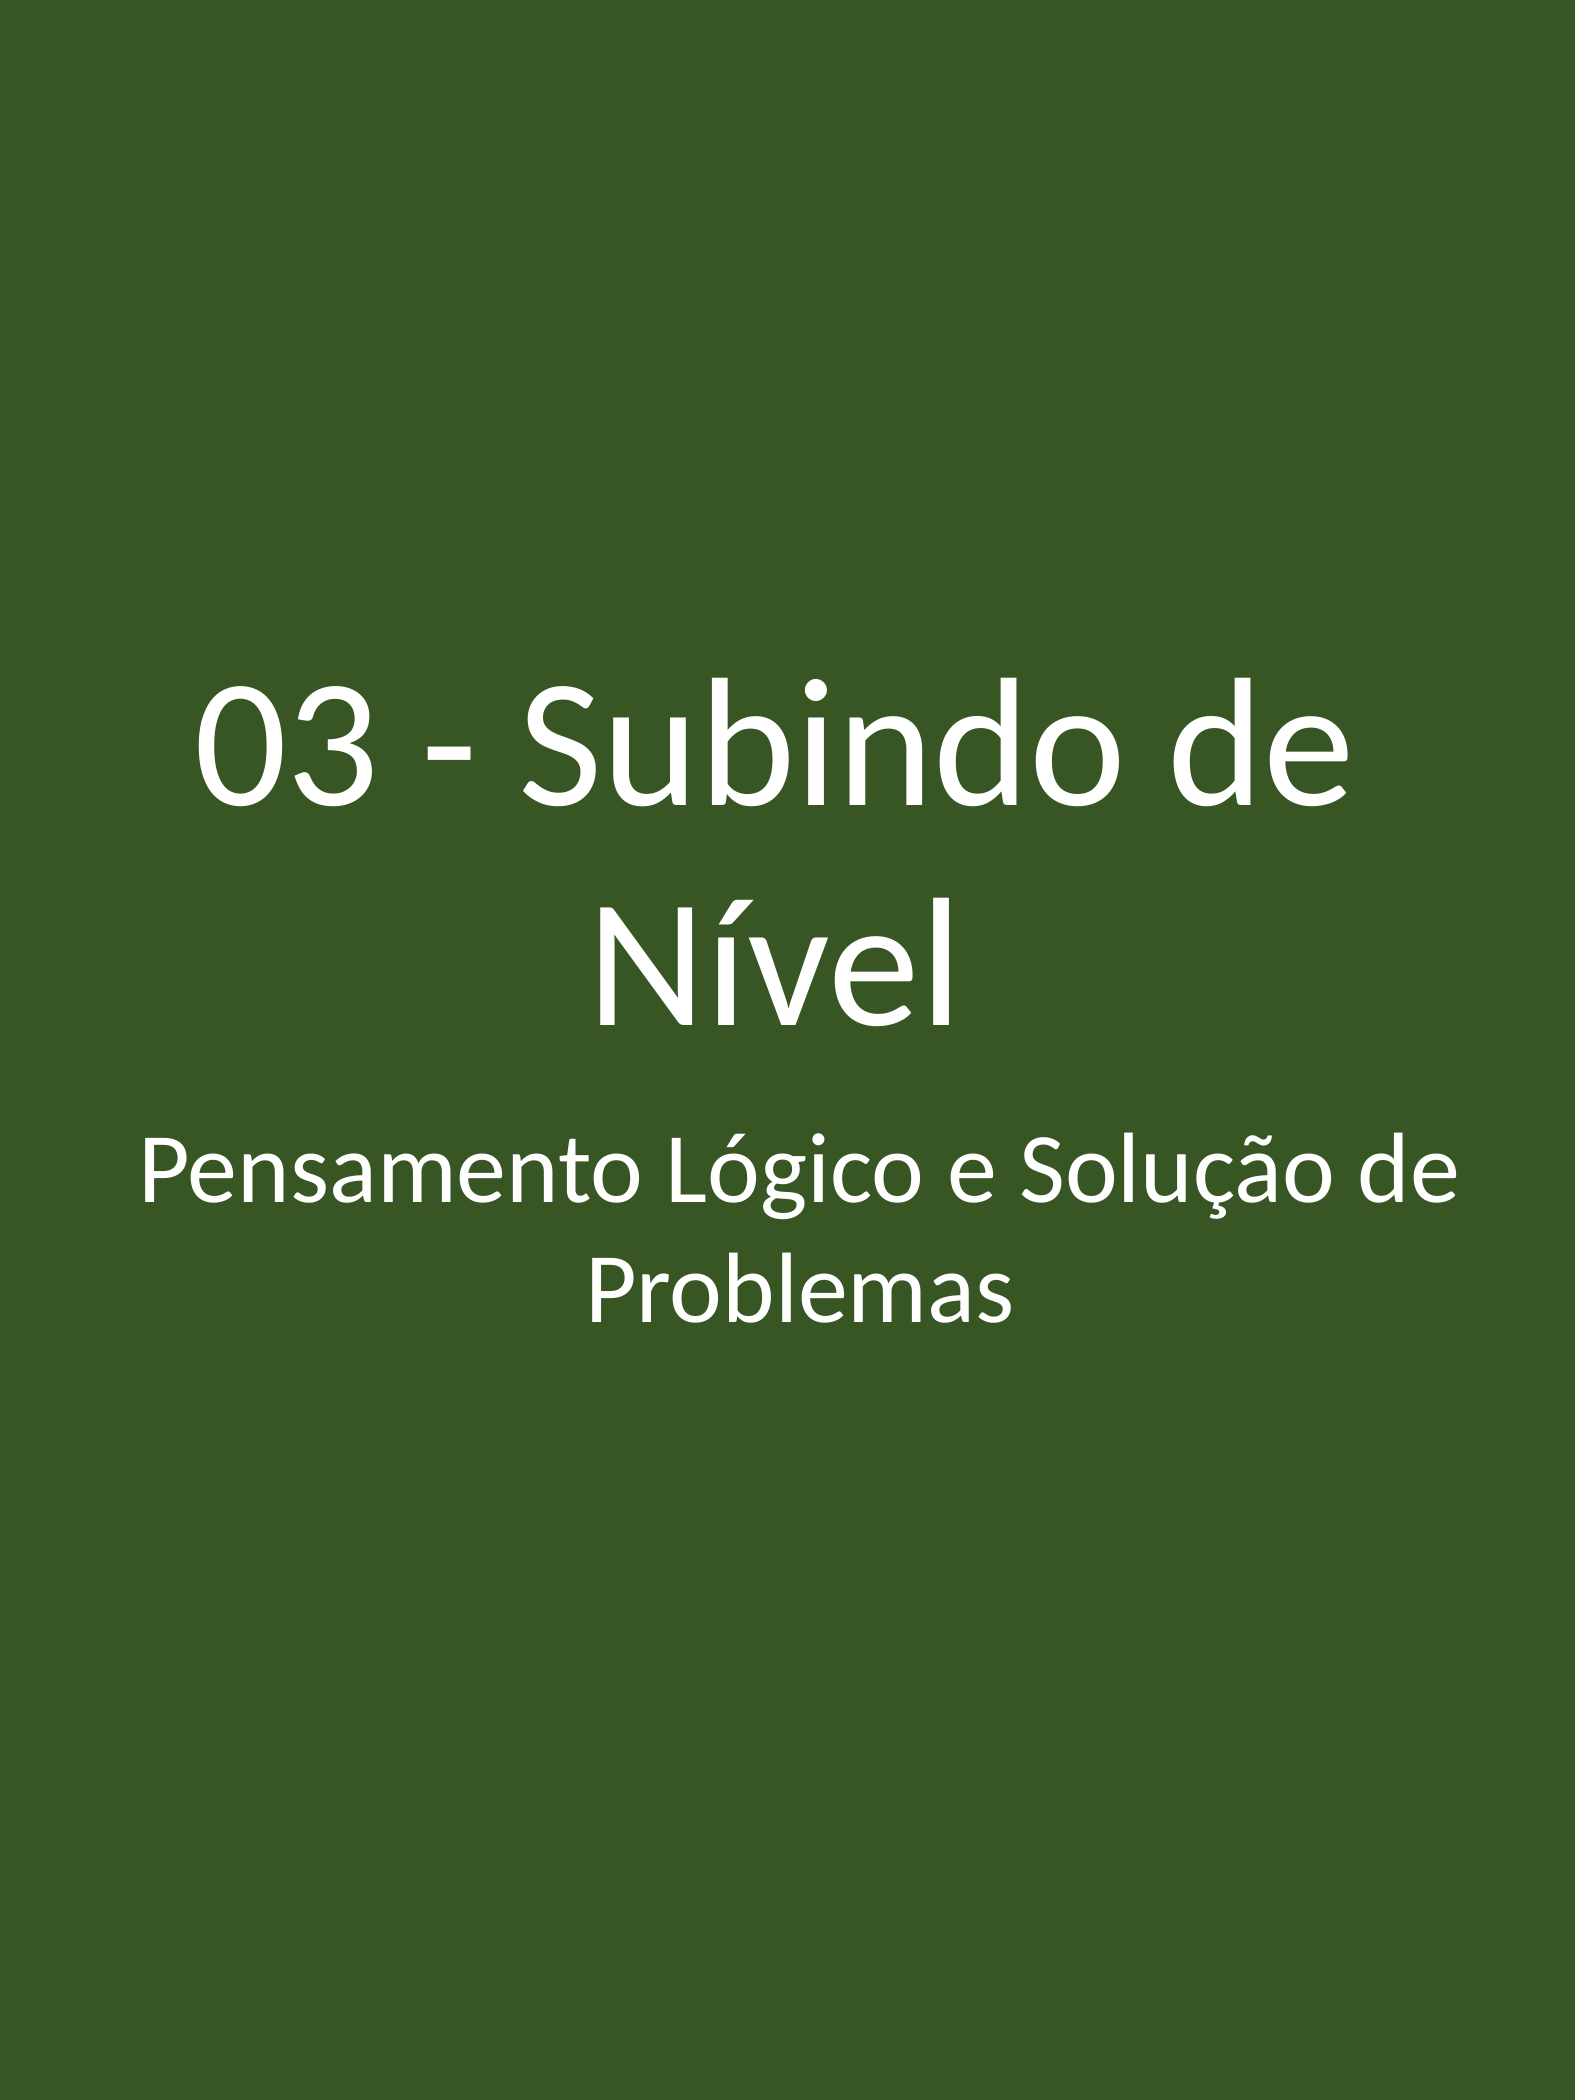

#

03 - Subindo de Nível
Pensamento Lógico e Solução de Problemas
Lógica de Programação como gamer - Paulo Alves
19